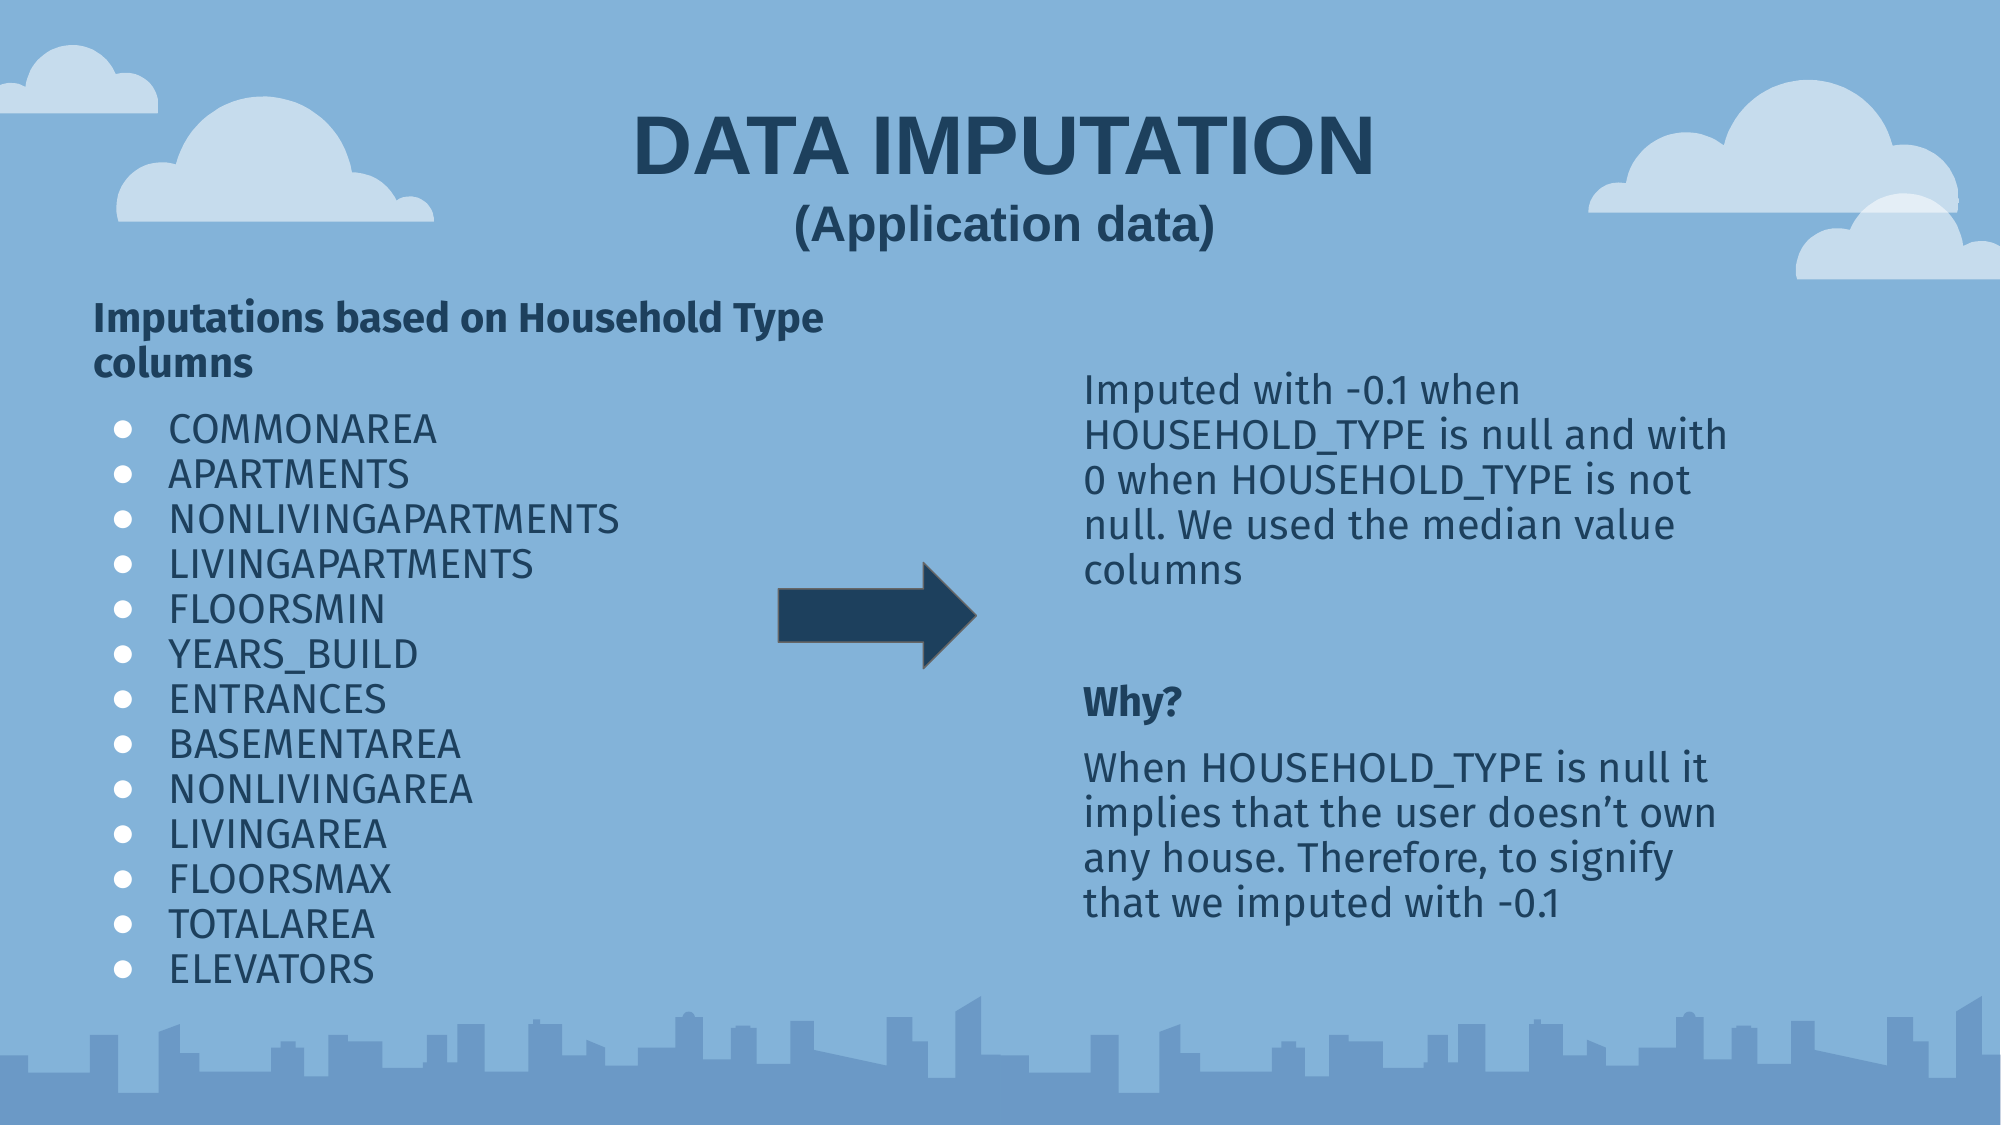

DATA IMPUTATION
(Application data)
Imputations based on Household Type columns
COMMONAREA
APARTMENTS
NONLIVINGAPARTMENTS
LIVINGAPARTMENTS
FLOORSMIN
YEARS_BUILD
ENTRANCES
BASEMENTAREA
NONLIVINGAREA
LIVINGAREA
FLOORSMAX
TOTALAREA
ELEVATORS
Imputed with -0.1 when HOUSEHOLD_TYPE is null and with 0 when HOUSEHOLD_TYPE is not null. We used the median value columns

Why?
When HOUSEHOLD_TYPE is null it implies that the user doesn’t own any house. Therefore, to signify that we imputed with -0.1